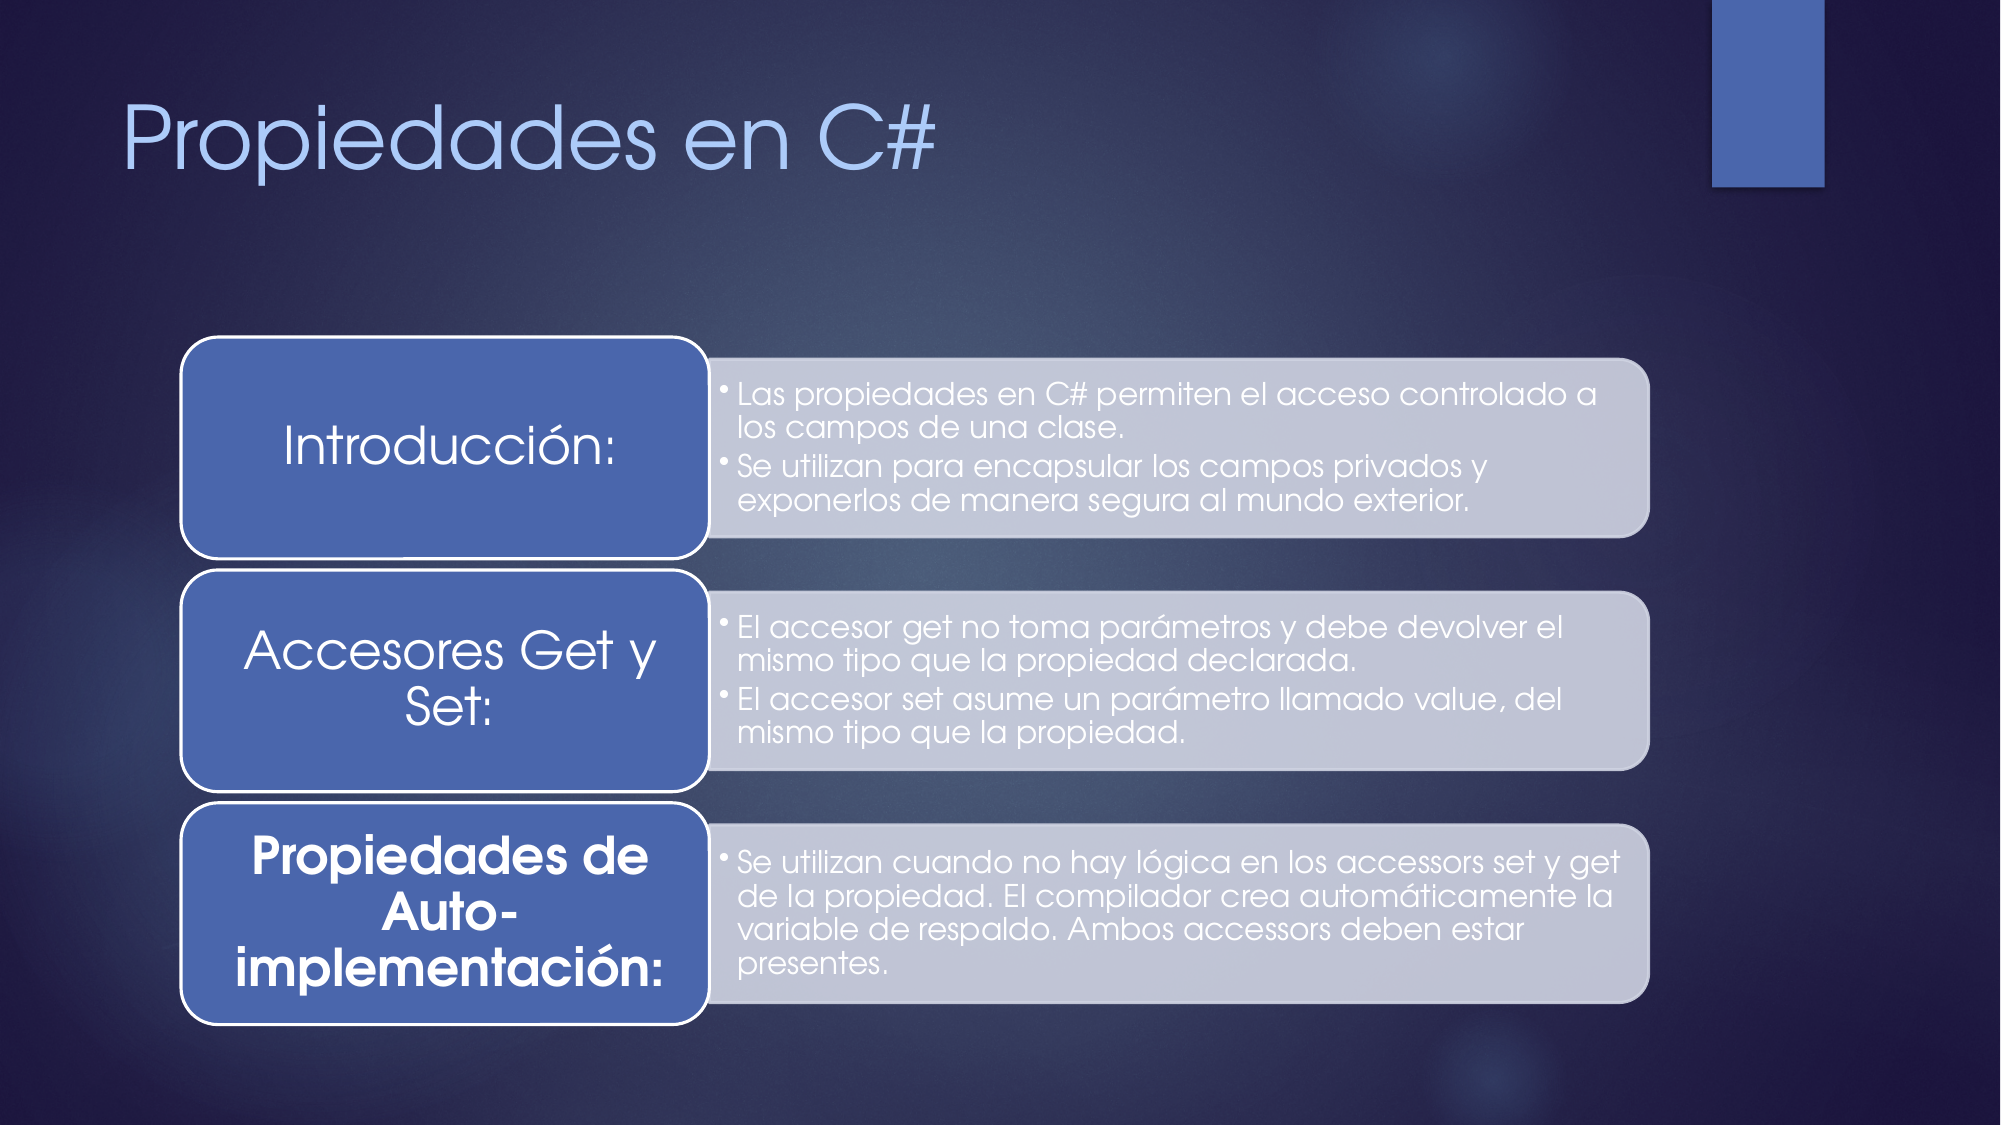

# Propiedades en C#
Las propiedades en C# permiten el acceso controlado a los campos de una clase.
Se utilizan para encapsular los campos privados y exponerlos de manera segura al mundo exterior.
Introducción:
El accesor get no toma parámetros y debe devolver el mismo tipo que la propiedad declarada.
El accesor set asume un parámetro llamado value, del mismo tipo que la propiedad.
Accesores Get y Set:
Se utilizan cuando no hay lógica en los accessors set y get de la propiedad. El compilador crea automáticamente la variable de respaldo. Ambos accessors deben estar presentes.
Propiedades de Auto-implementación: